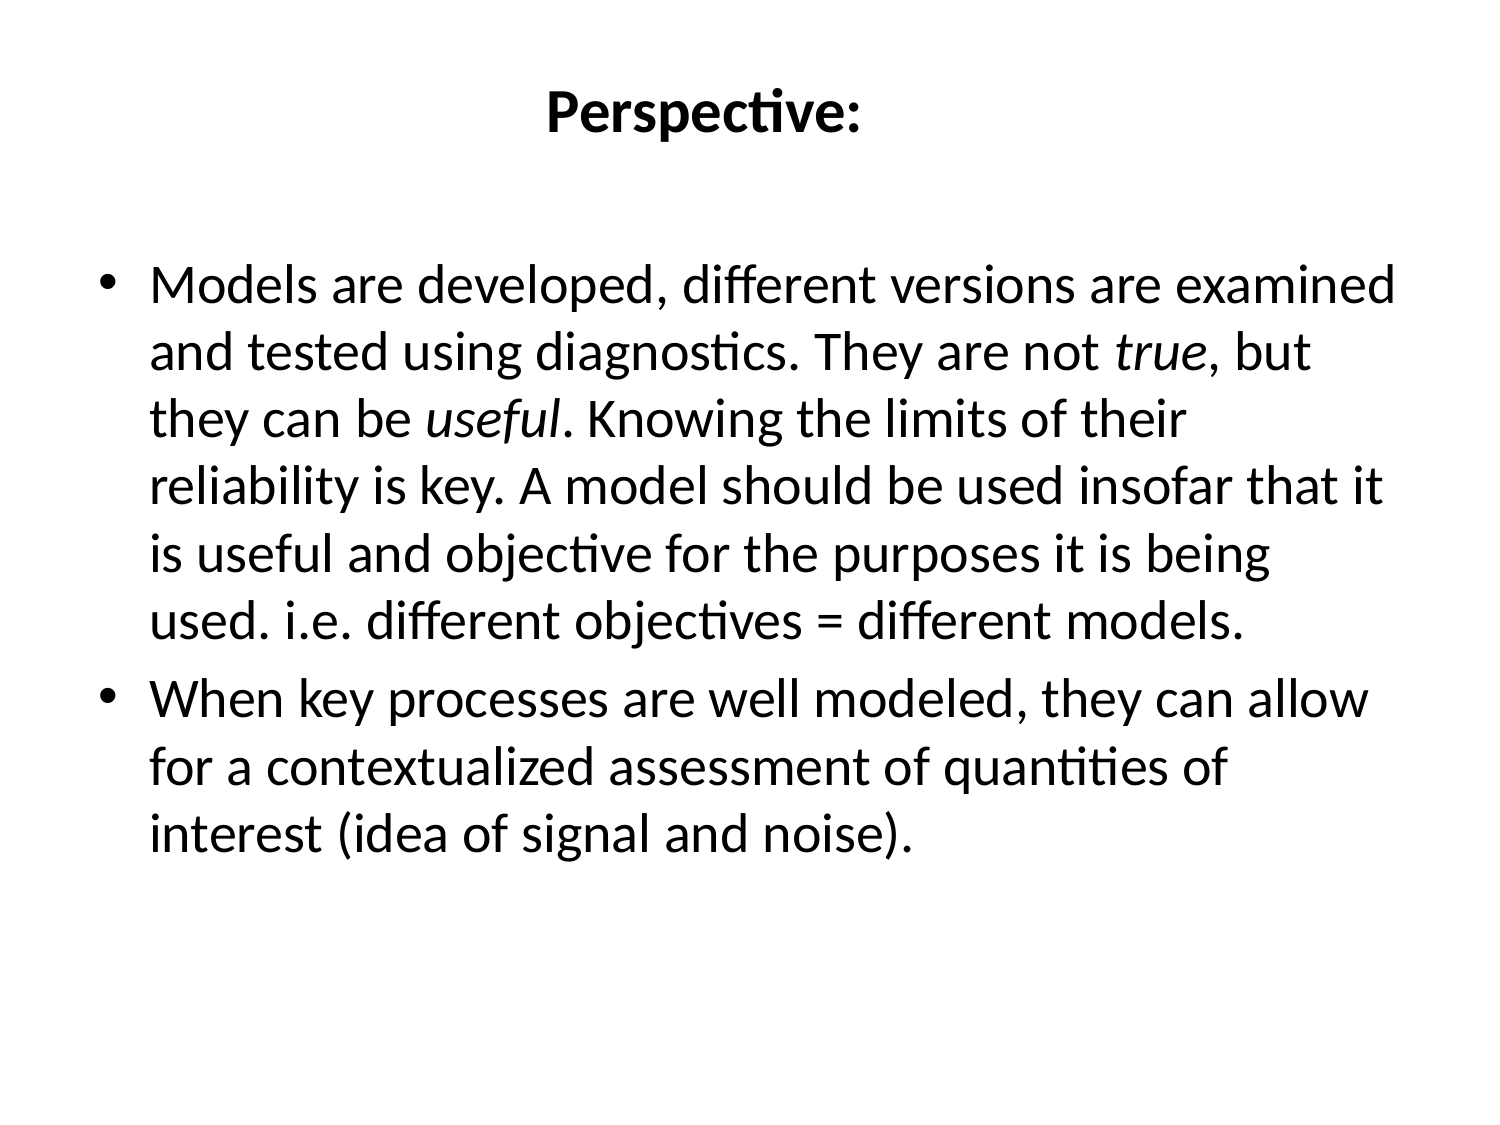

# Perspective:
Models are developed, different versions are examined and tested using diagnostics. They are not true, but they can be useful. Knowing the limits of their reliability is key. A model should be used insofar that it is useful and objective for the purposes it is being used. i.e. different objectives = different models.
When key processes are well modeled, they can allow for a contextualized assessment of quantities of interest (idea of signal and noise).